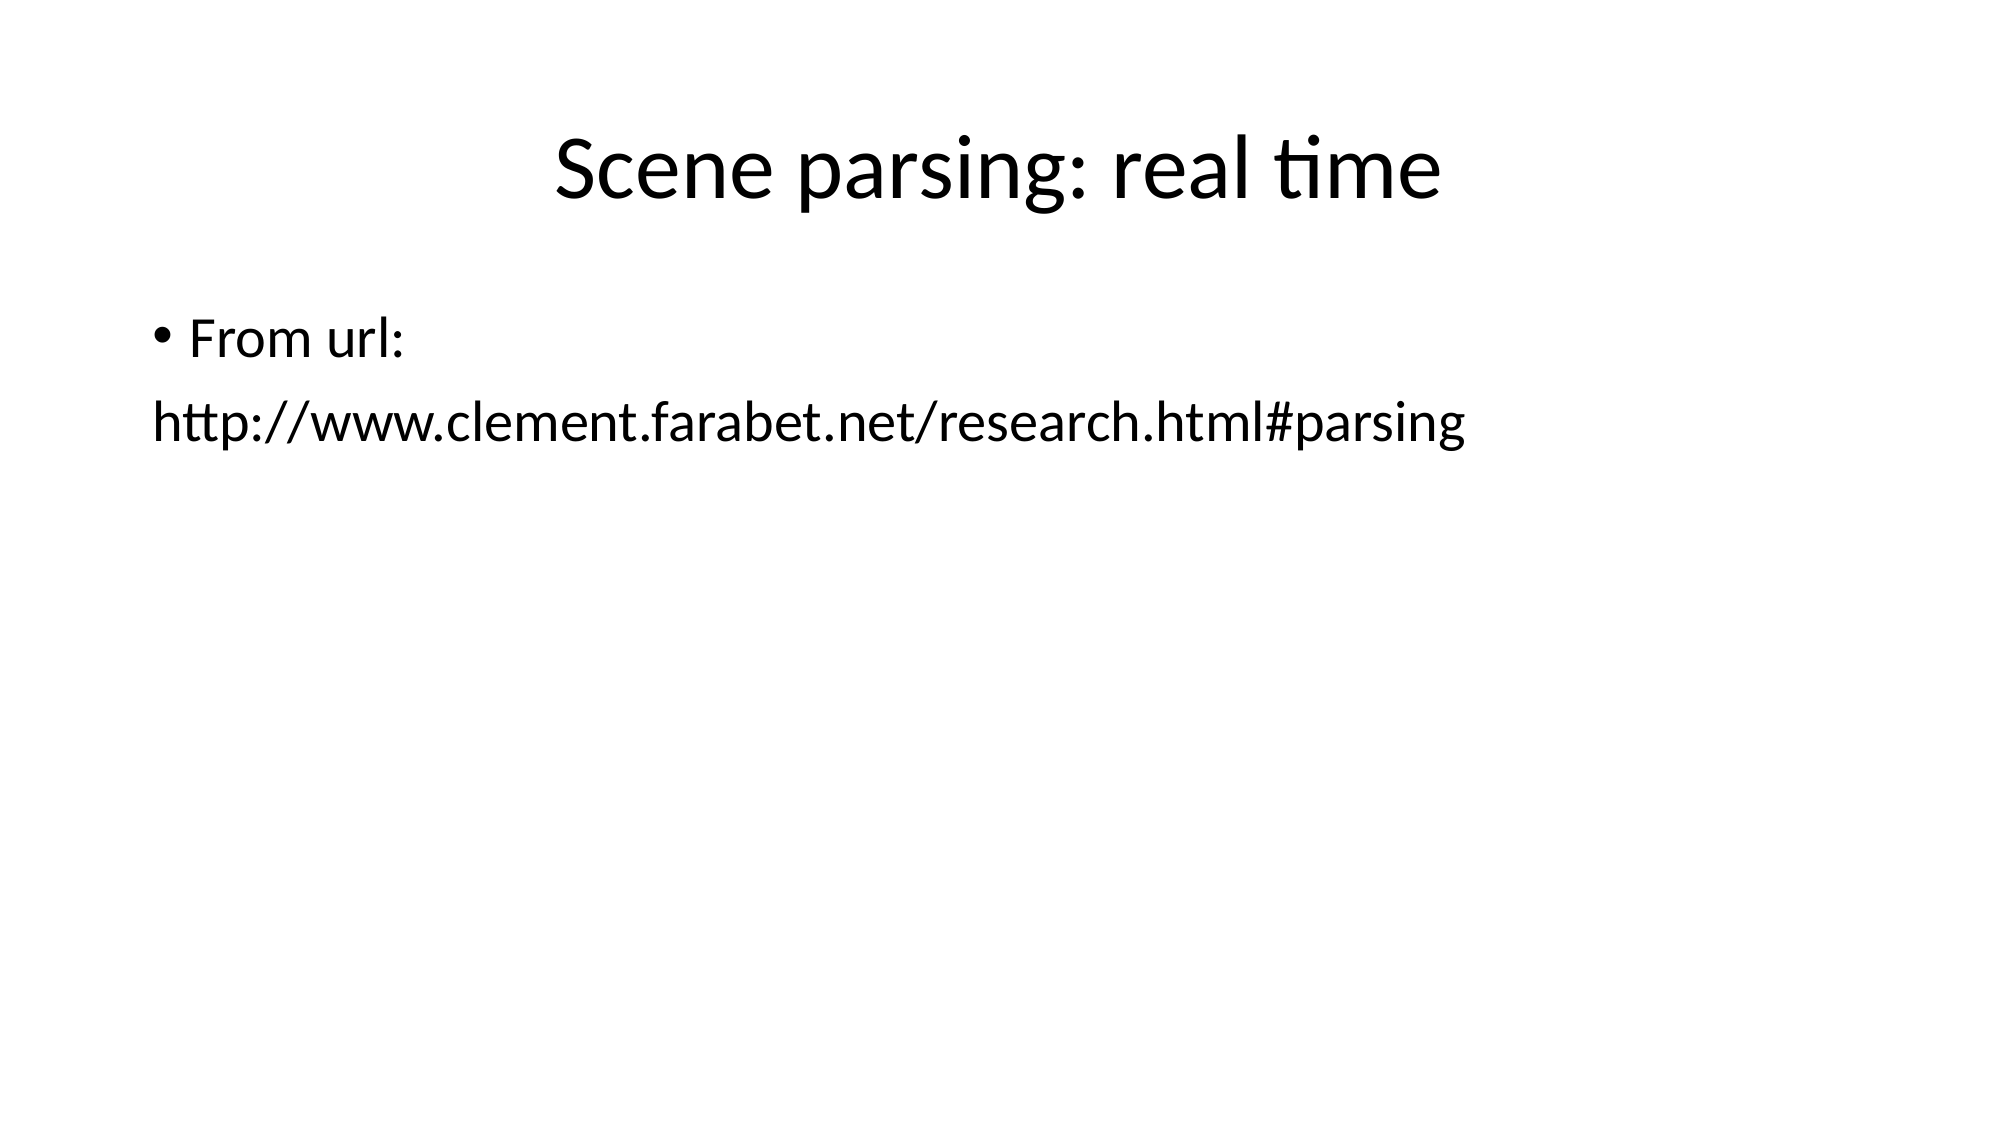

# Scene parsing: real time
From url:
http://www.clement.farabet.net/research.html#parsing